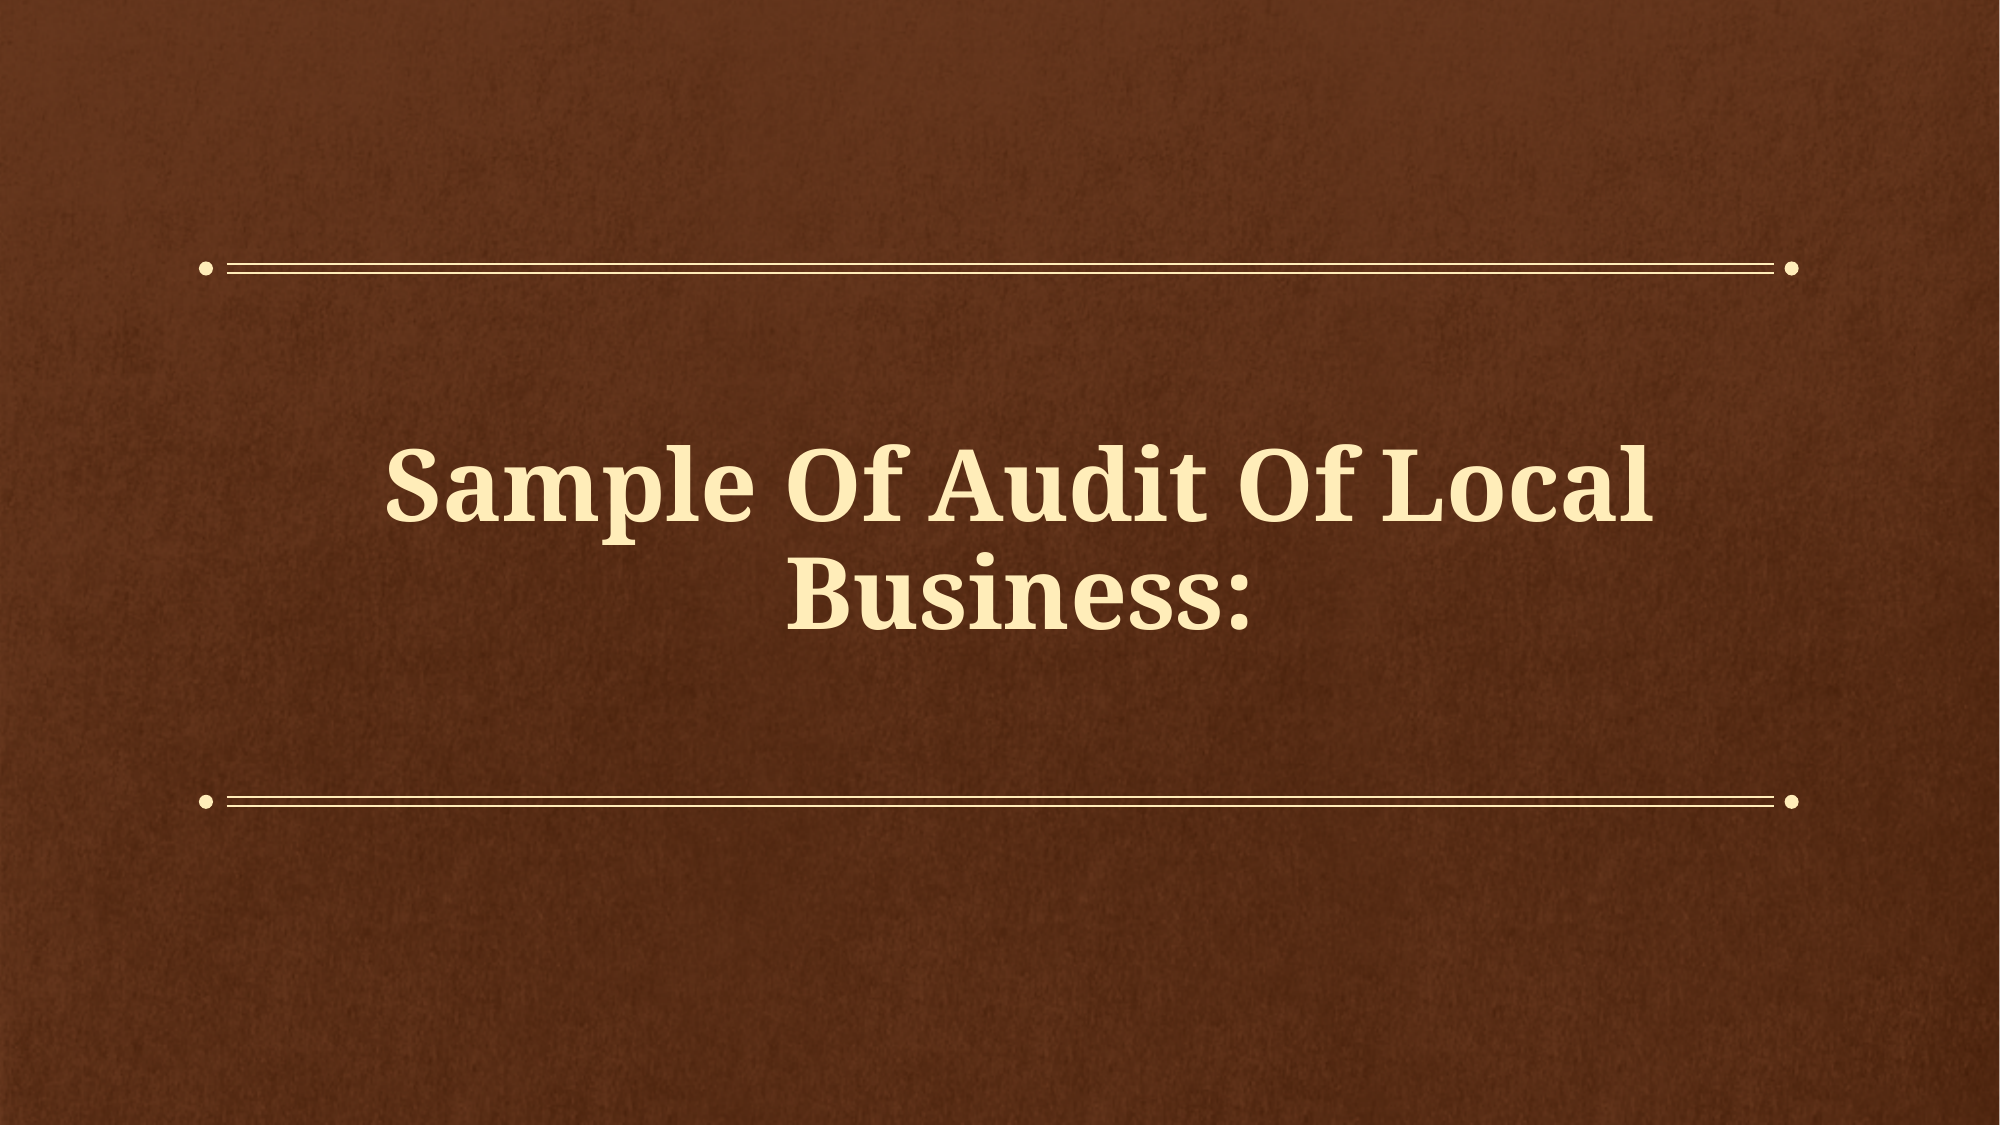

# Sample Of Audit Of Local Business: